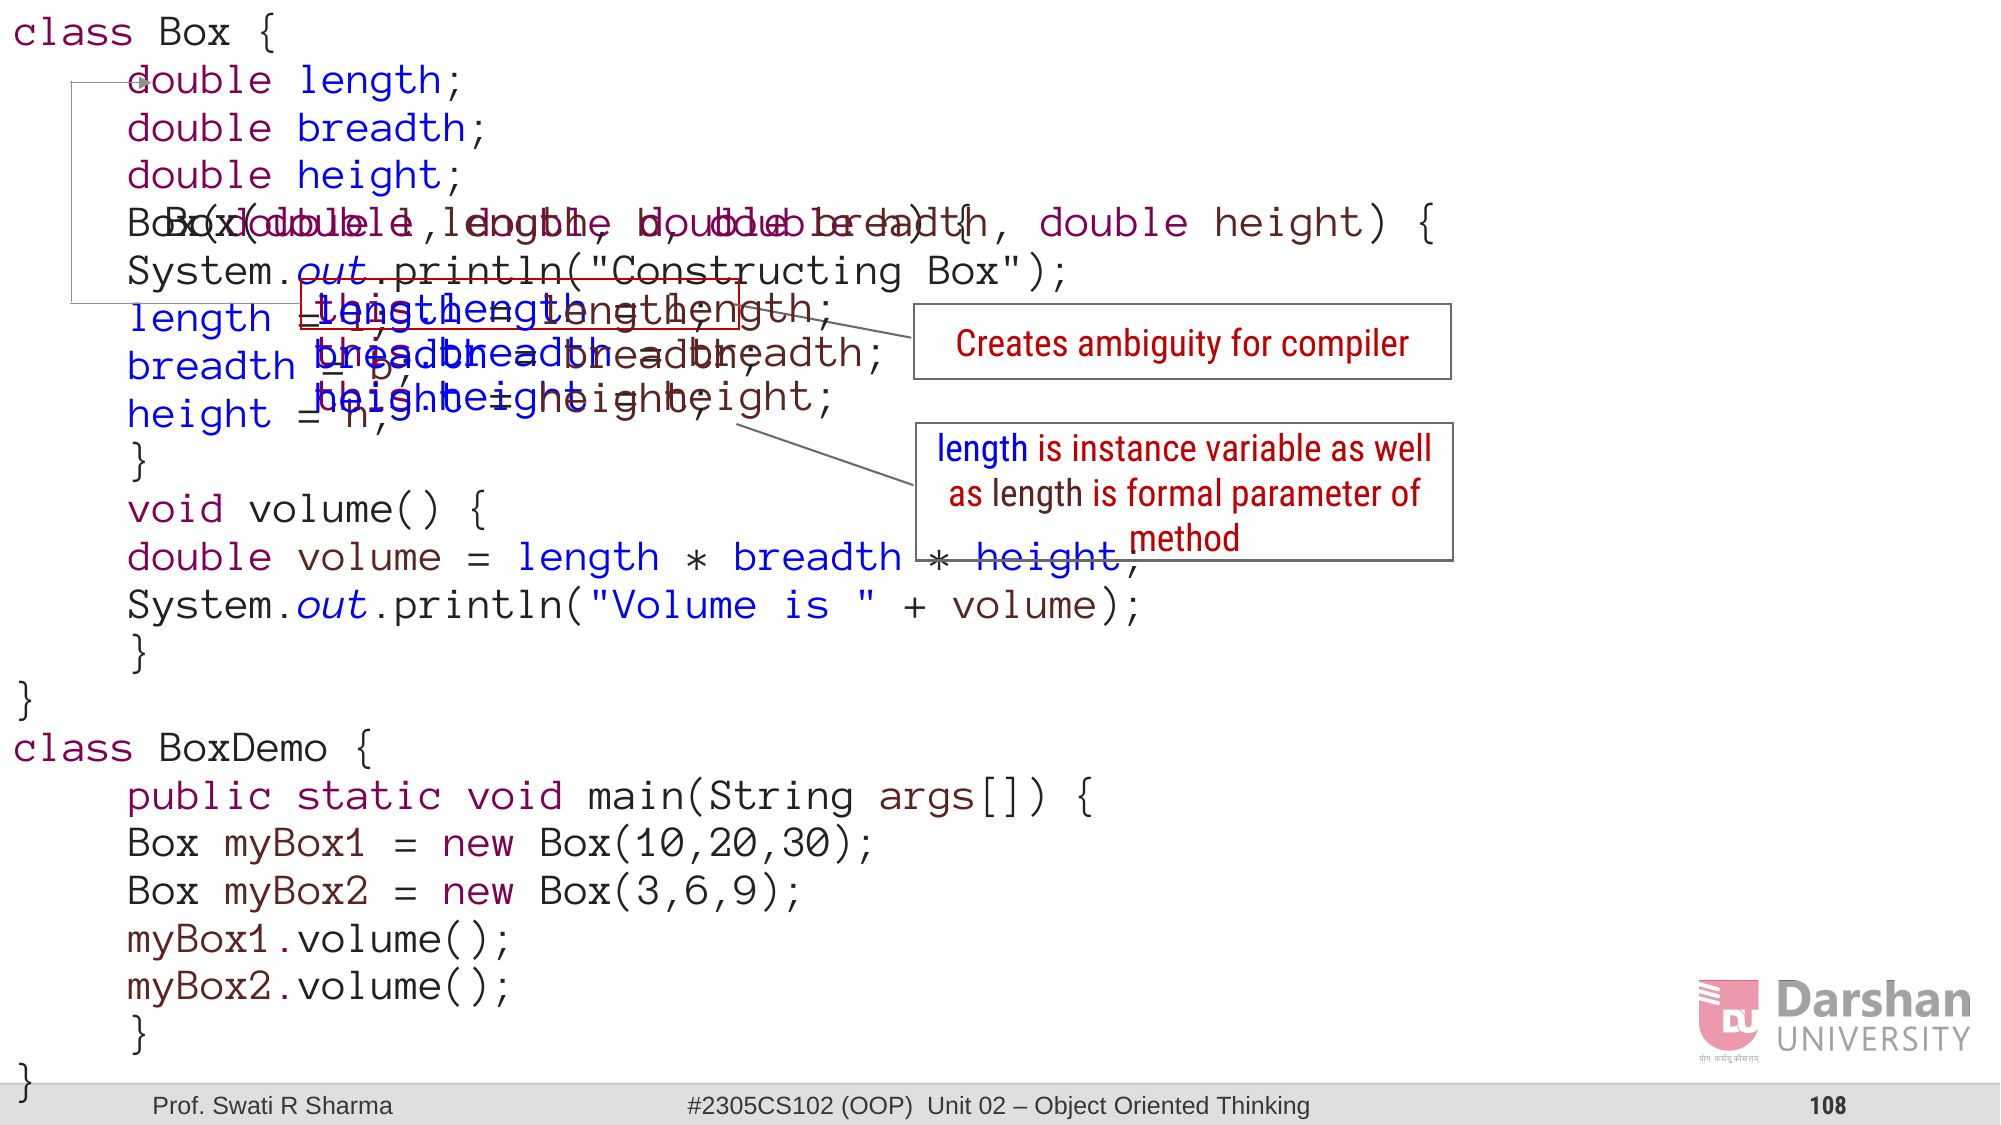

class Box {
	double length;
	double breadth;
	double height;
	Box(double l, double b, double h) {
		System.out.println("Constructing Box");
		length = l;
		breadth = b;
		height = h;
	}
	void volume() {
		double volume = length * breadth * height;
		System.out.println("Volume is " + volume);
	}
}
class BoxDemo {
	public static void main(String args[]) {
		Box myBox1 = new Box(10,20,30);
		Box myBox2 = new Box(3,6,9);
		myBox1.volume();
		myBox2.volume();
	}
}
Box(double length, double breadth, double height) {

this.length = length;
this.breadth = breadth;
this.height = height;
length = length;
breadth = breadth;
height = height;
Creates ambiguity for compiler
length is instance variable as well as length is formal parameter of method